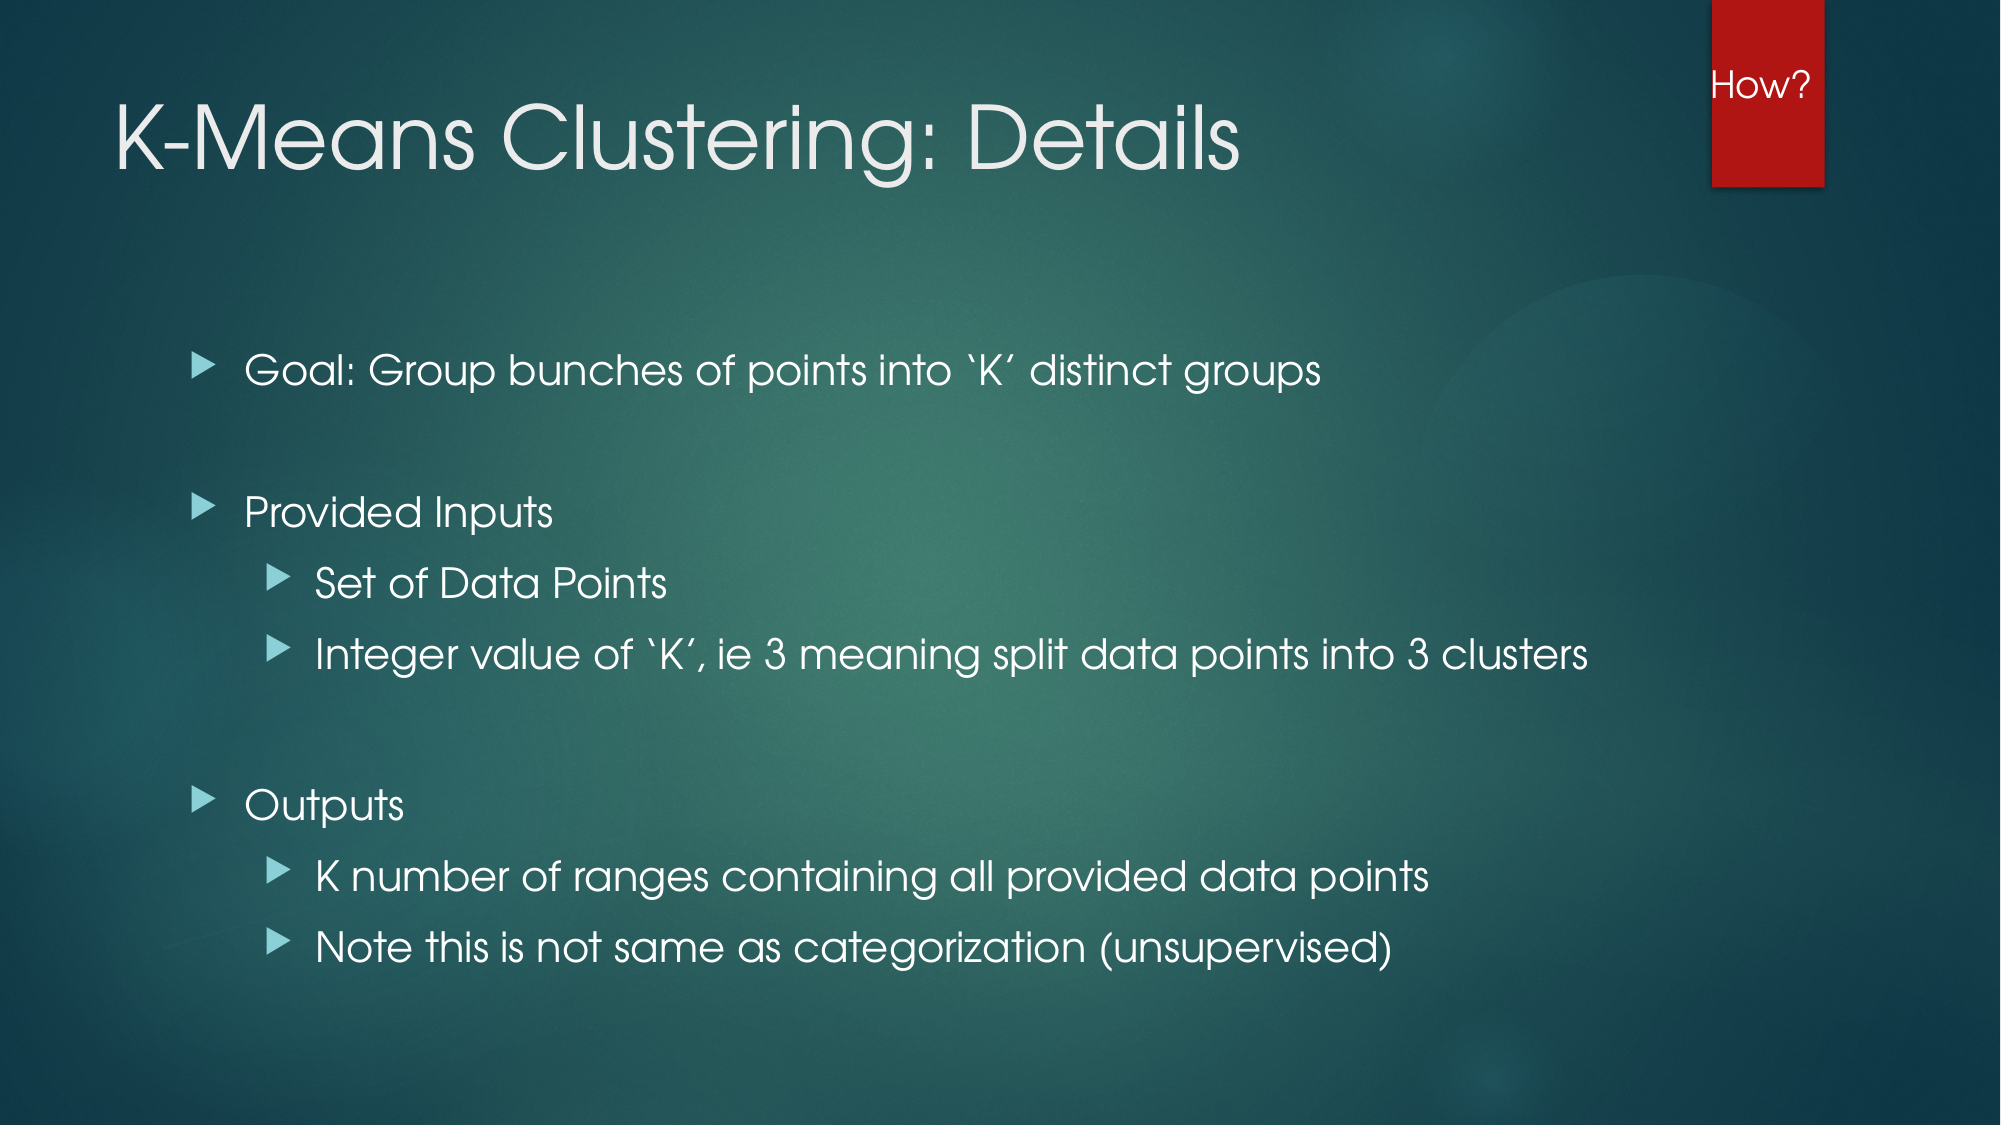

How?
# K-Means Clustering: Details
Goal: Group bunches of points into ‘K’ distinct groups

Provided Inputs
Set of Data Points
Integer value of ‘K’, ie 3 meaning split data points into 3 clusters

Outputs
K number of ranges containing all provided data points
Note this is not same as categorization (unsupervised)